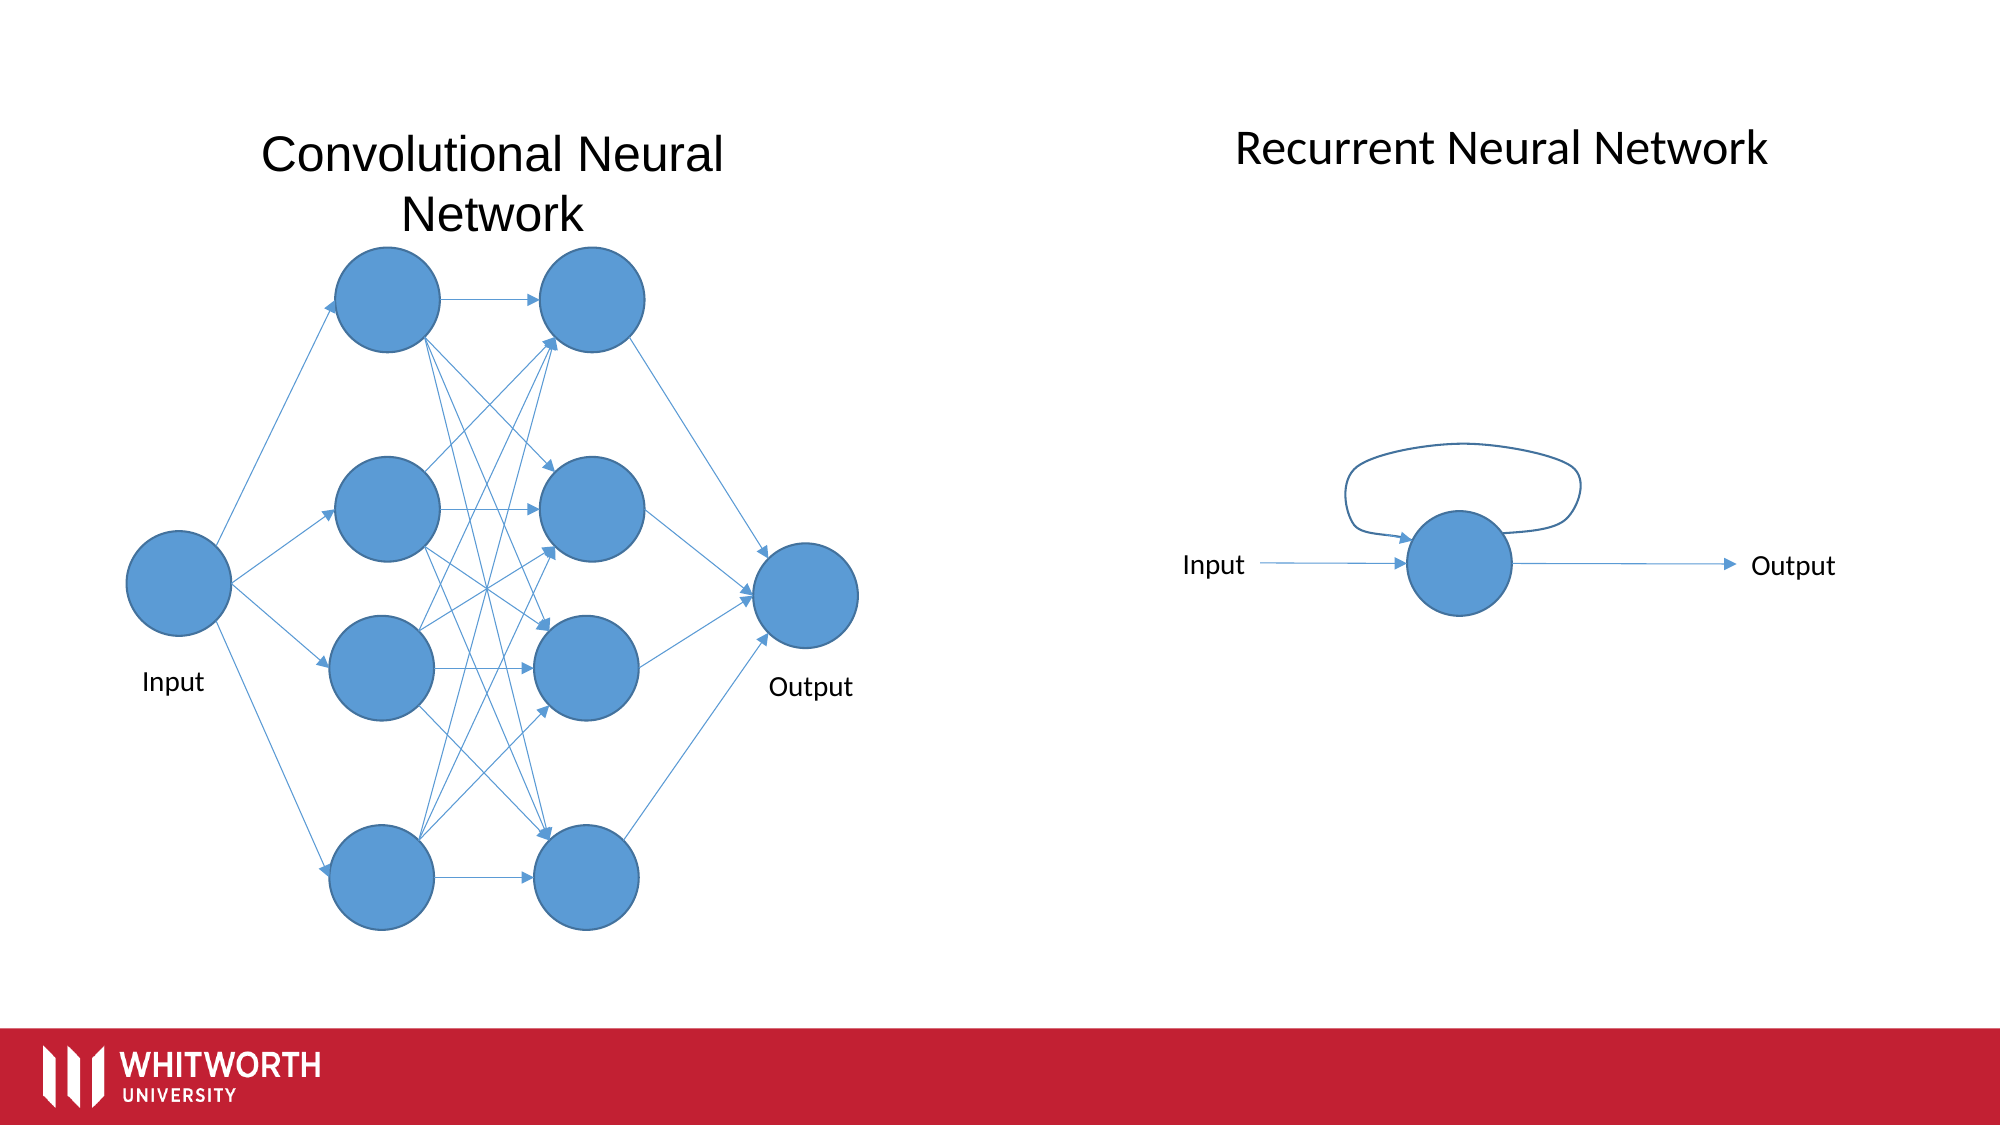

Convolutional Neural Network
Recurrent Neural Network

Input
Output

Input
Output